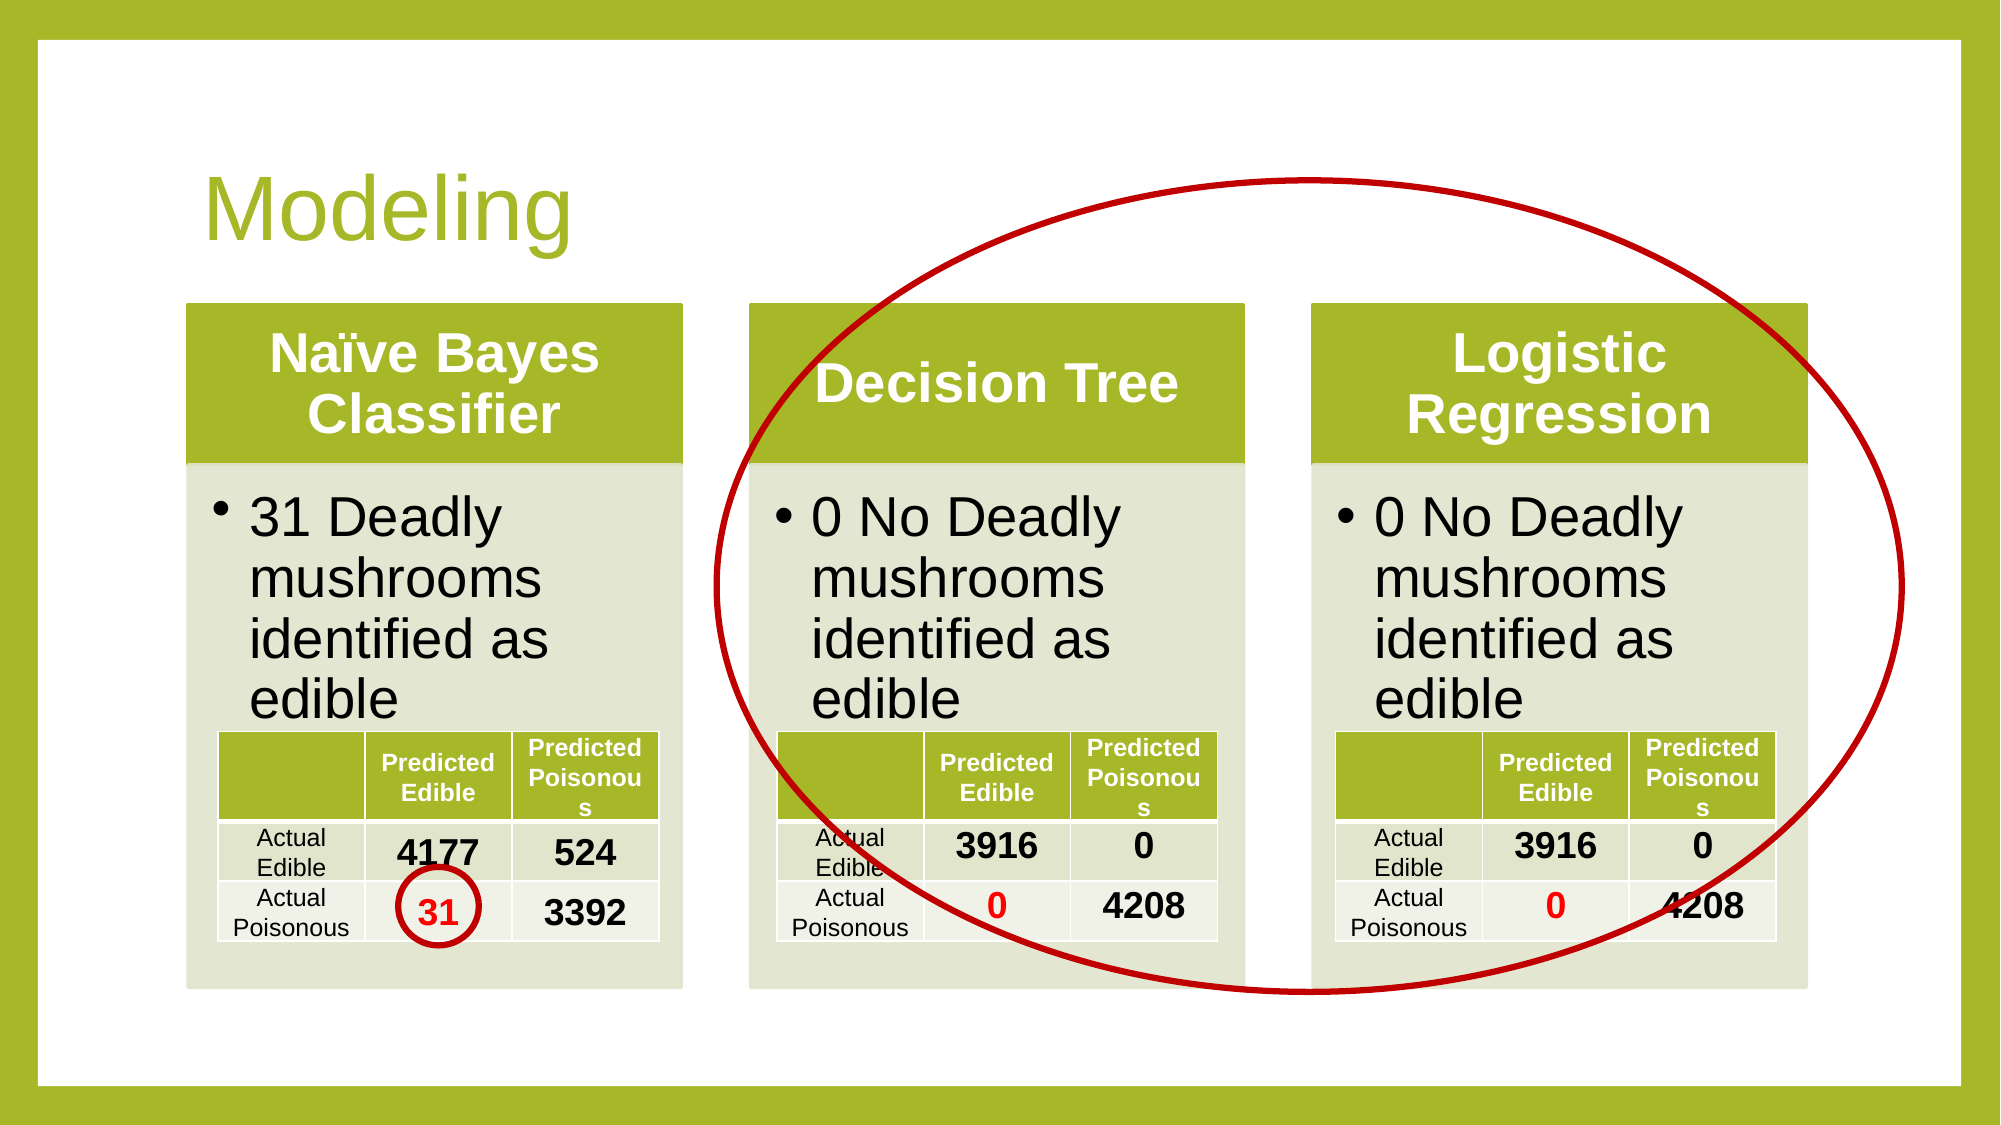

# Modeling

Naïve Bayes Classifier
31 Deadly mushrooms identified as edible

Decision Tree
0 No Deadly mushrooms identified as edible

Logistic Regression
0 No Deadly mushrooms identified as edible

|  | Predicted Edible | Predicted Poisonous |
| --- | --- | --- |
| Actual Edible | 4177 | 524 |
| Actual Poisonous | 31 | 3392 |
|  | Predicted Edible | Predicted Poisonous |
| --- | --- | --- |
| Actual Edible | 3916 | 0 |
| Actual Poisonous | 0 | 4208 |
|  | Predicted Edible | Predicted Poisonous |
| --- | --- | --- |
| Actual Edible | 3916 | 0 |
| Actual Poisonous | 0 | 4208 |